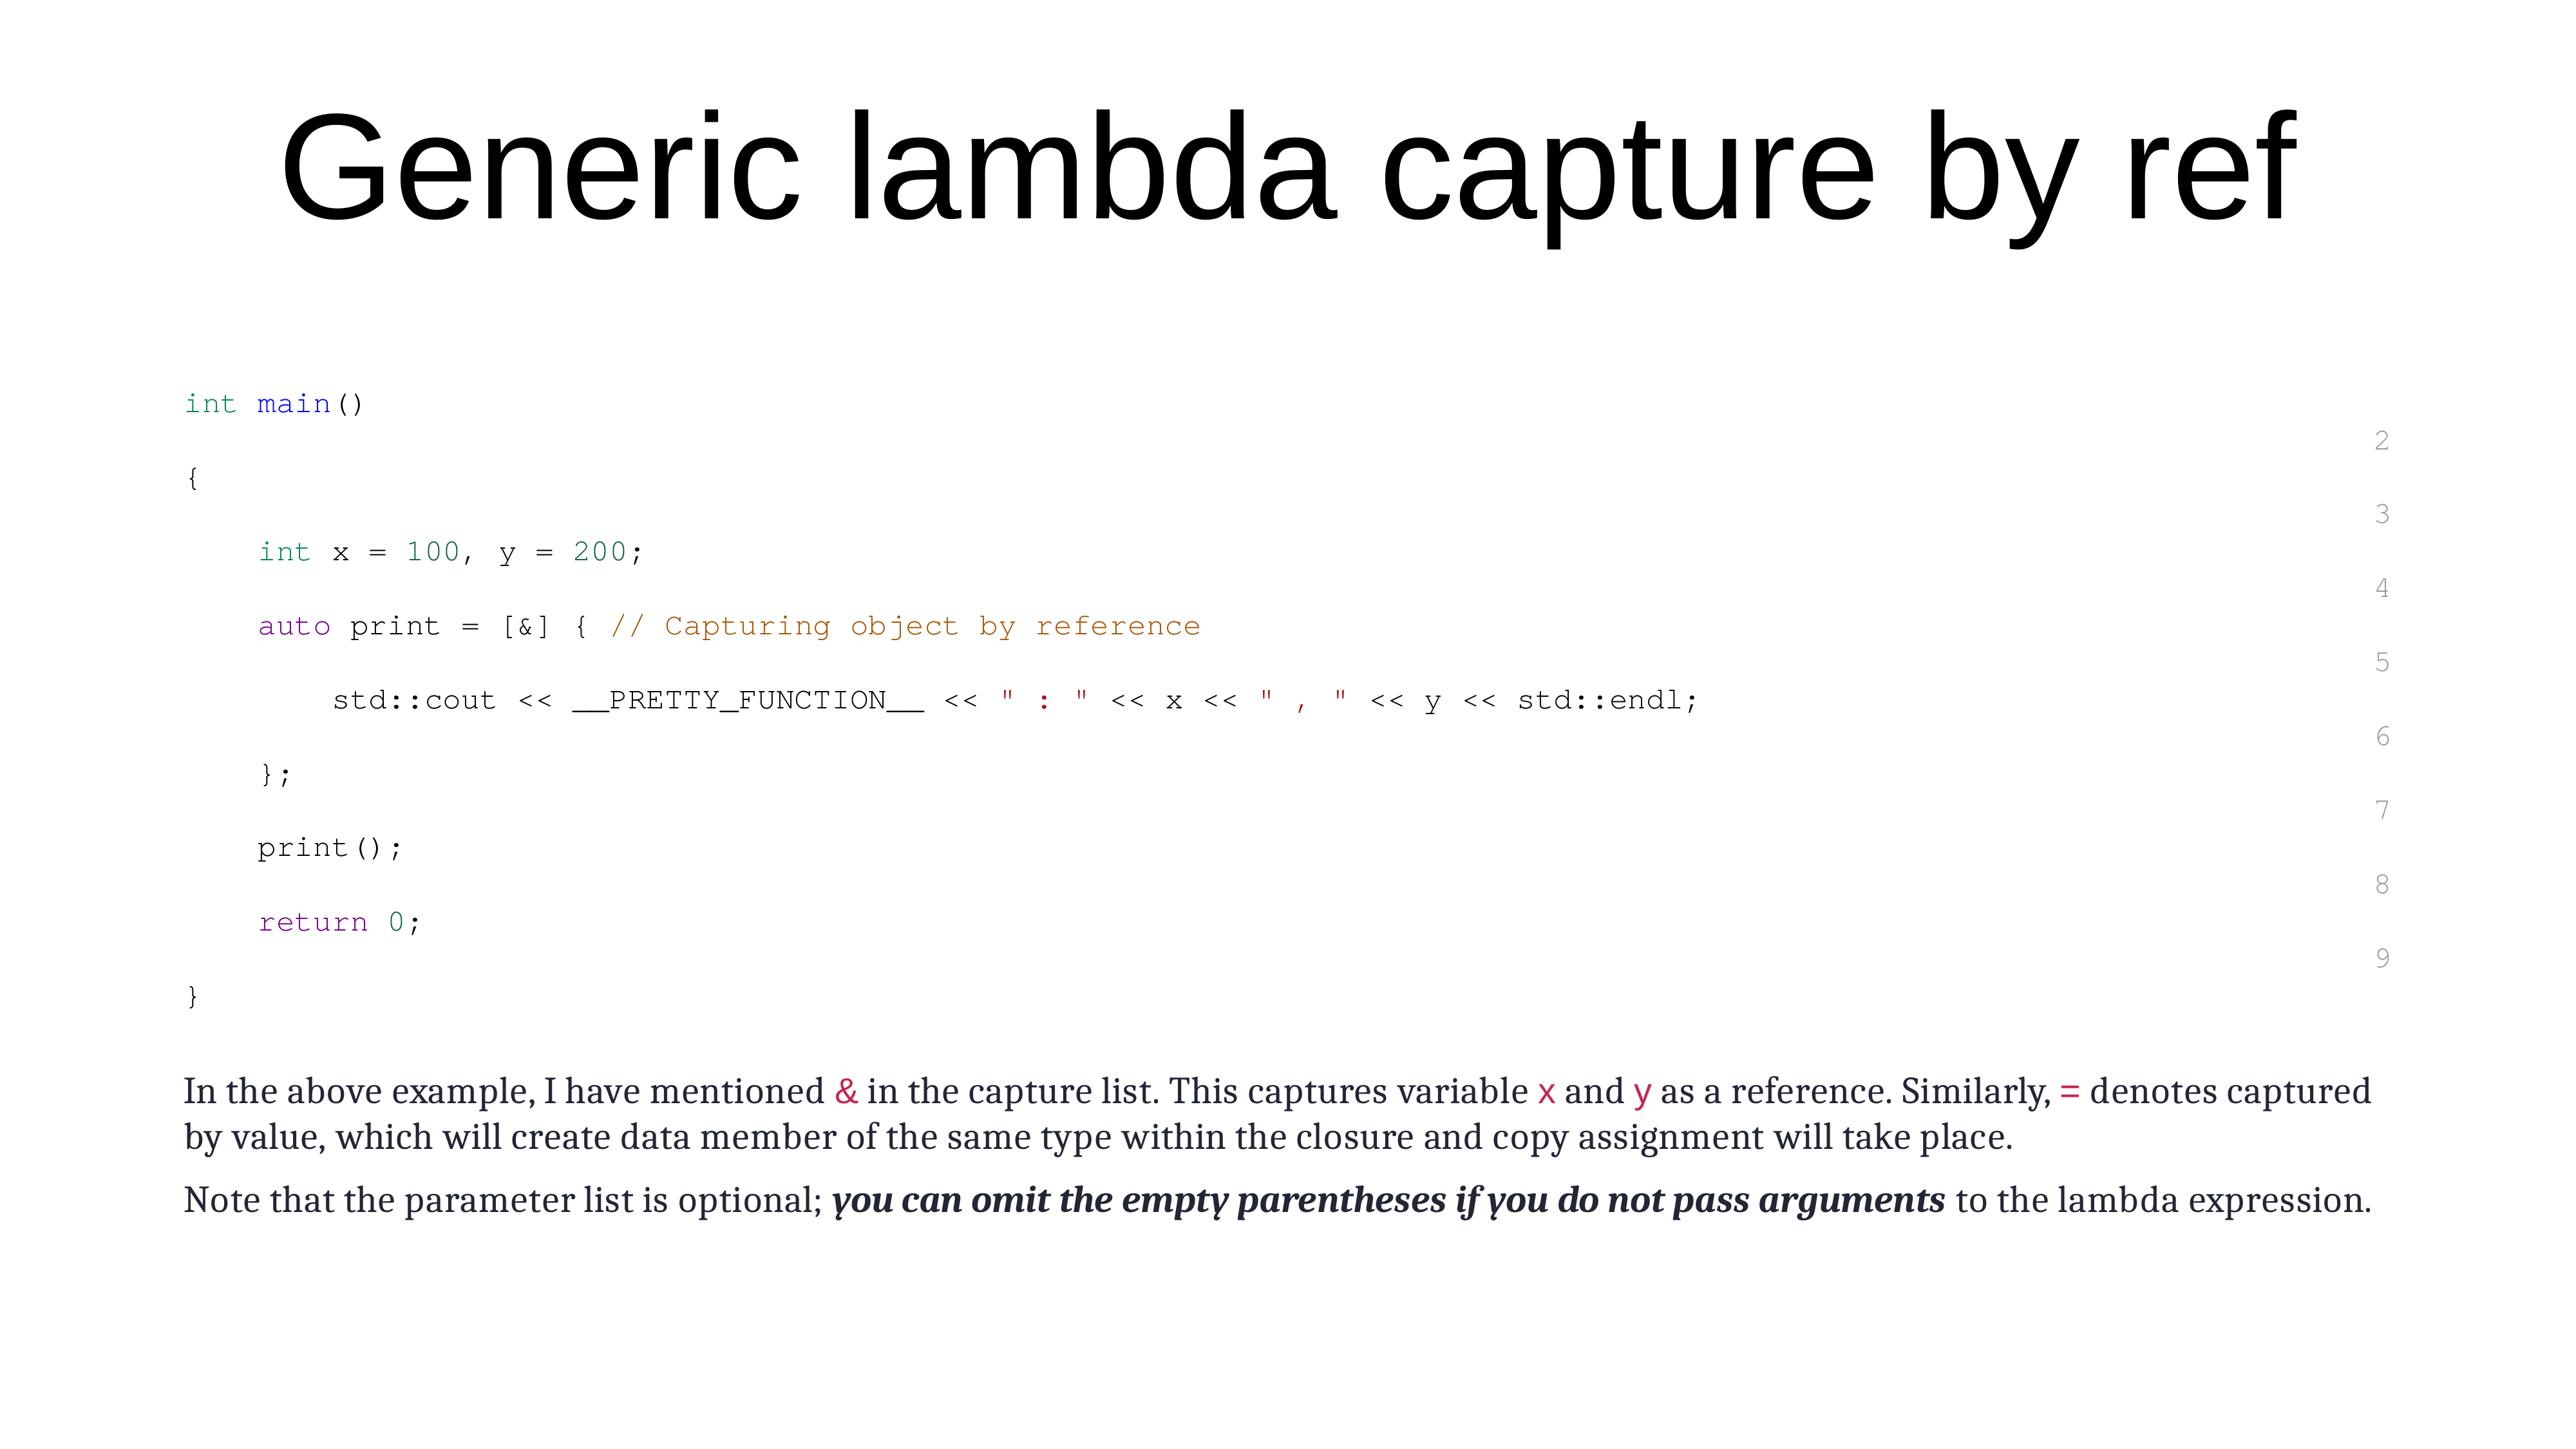

# Generic lambda capture by ref
int main()
2
{
3
    int x = 100, y = 200;
4
    auto print = [&] { // Capturing object by reference
5
        std::cout << __PRETTY_FUNCTION__ << " : " << x << " , " << y << std::endl;
6
    };
7
    print();
8
    return 0;
9
}

In the above example, I have mentioned & in the capture list. This captures variable x and y as a reference. Similarly, = denotes captured by value, which will create data member of the same type within the closure and copy assignment will take place.
Note that the parameter list is optional; you can omit the empty parentheses if you do not pass arguments to the lambda expression.